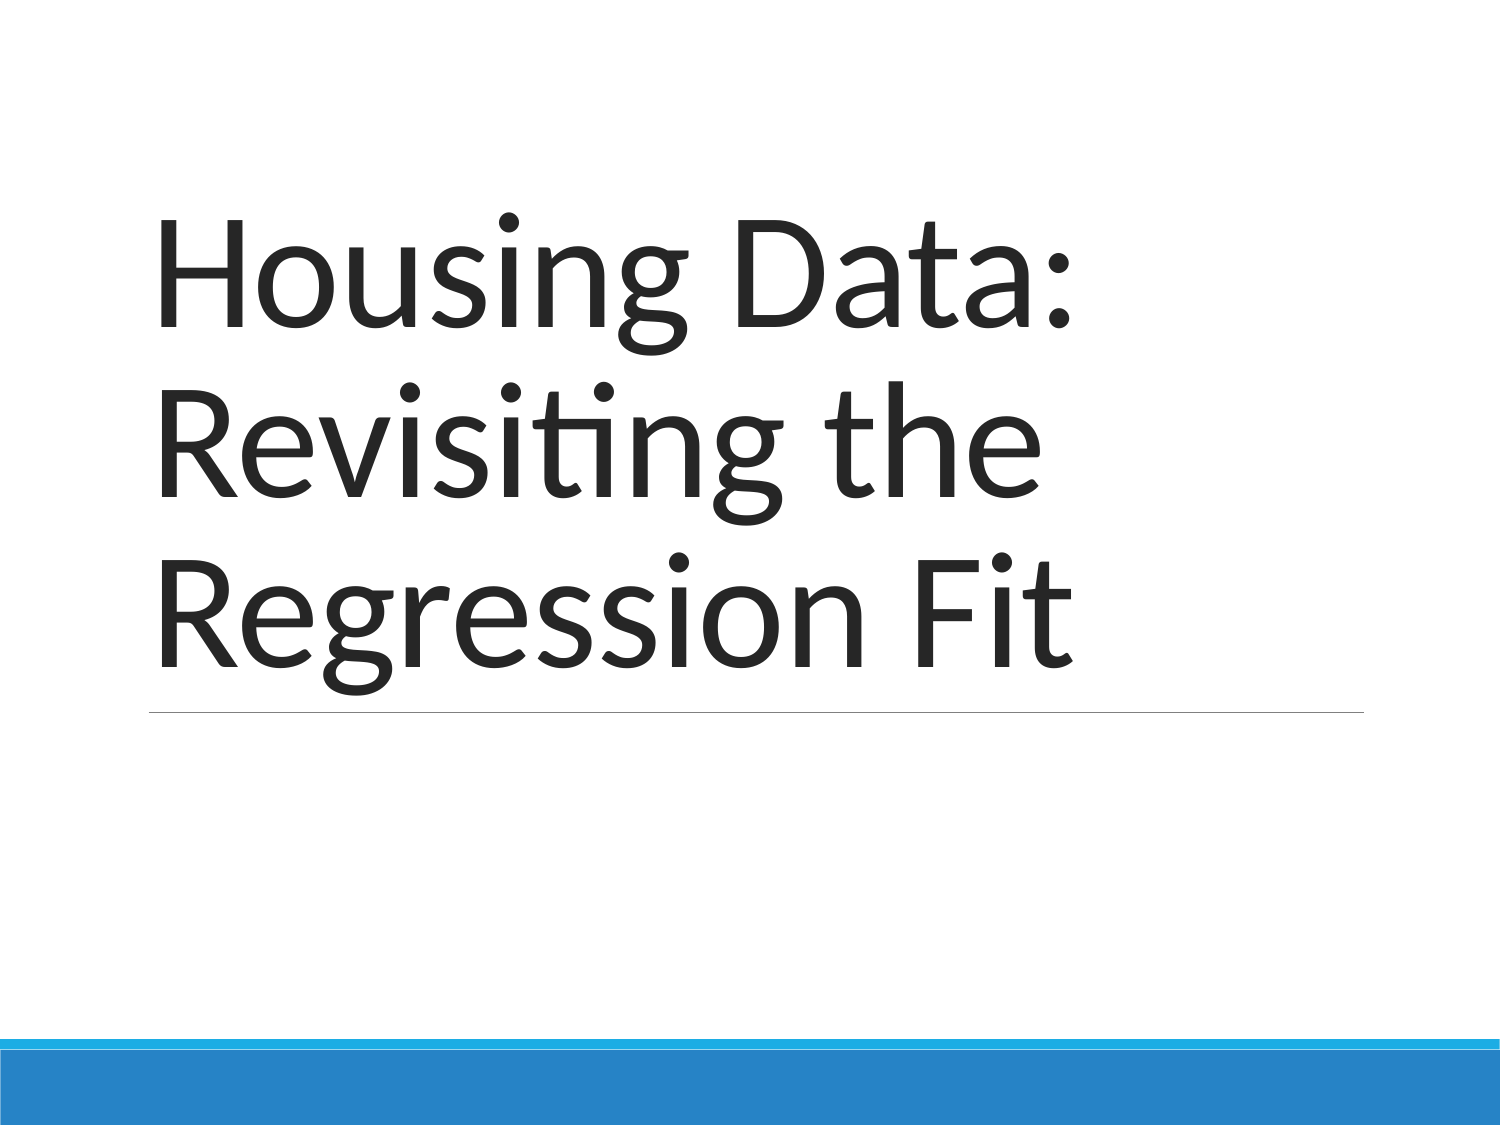

# Housing Data: Revisiting the Regression Fit